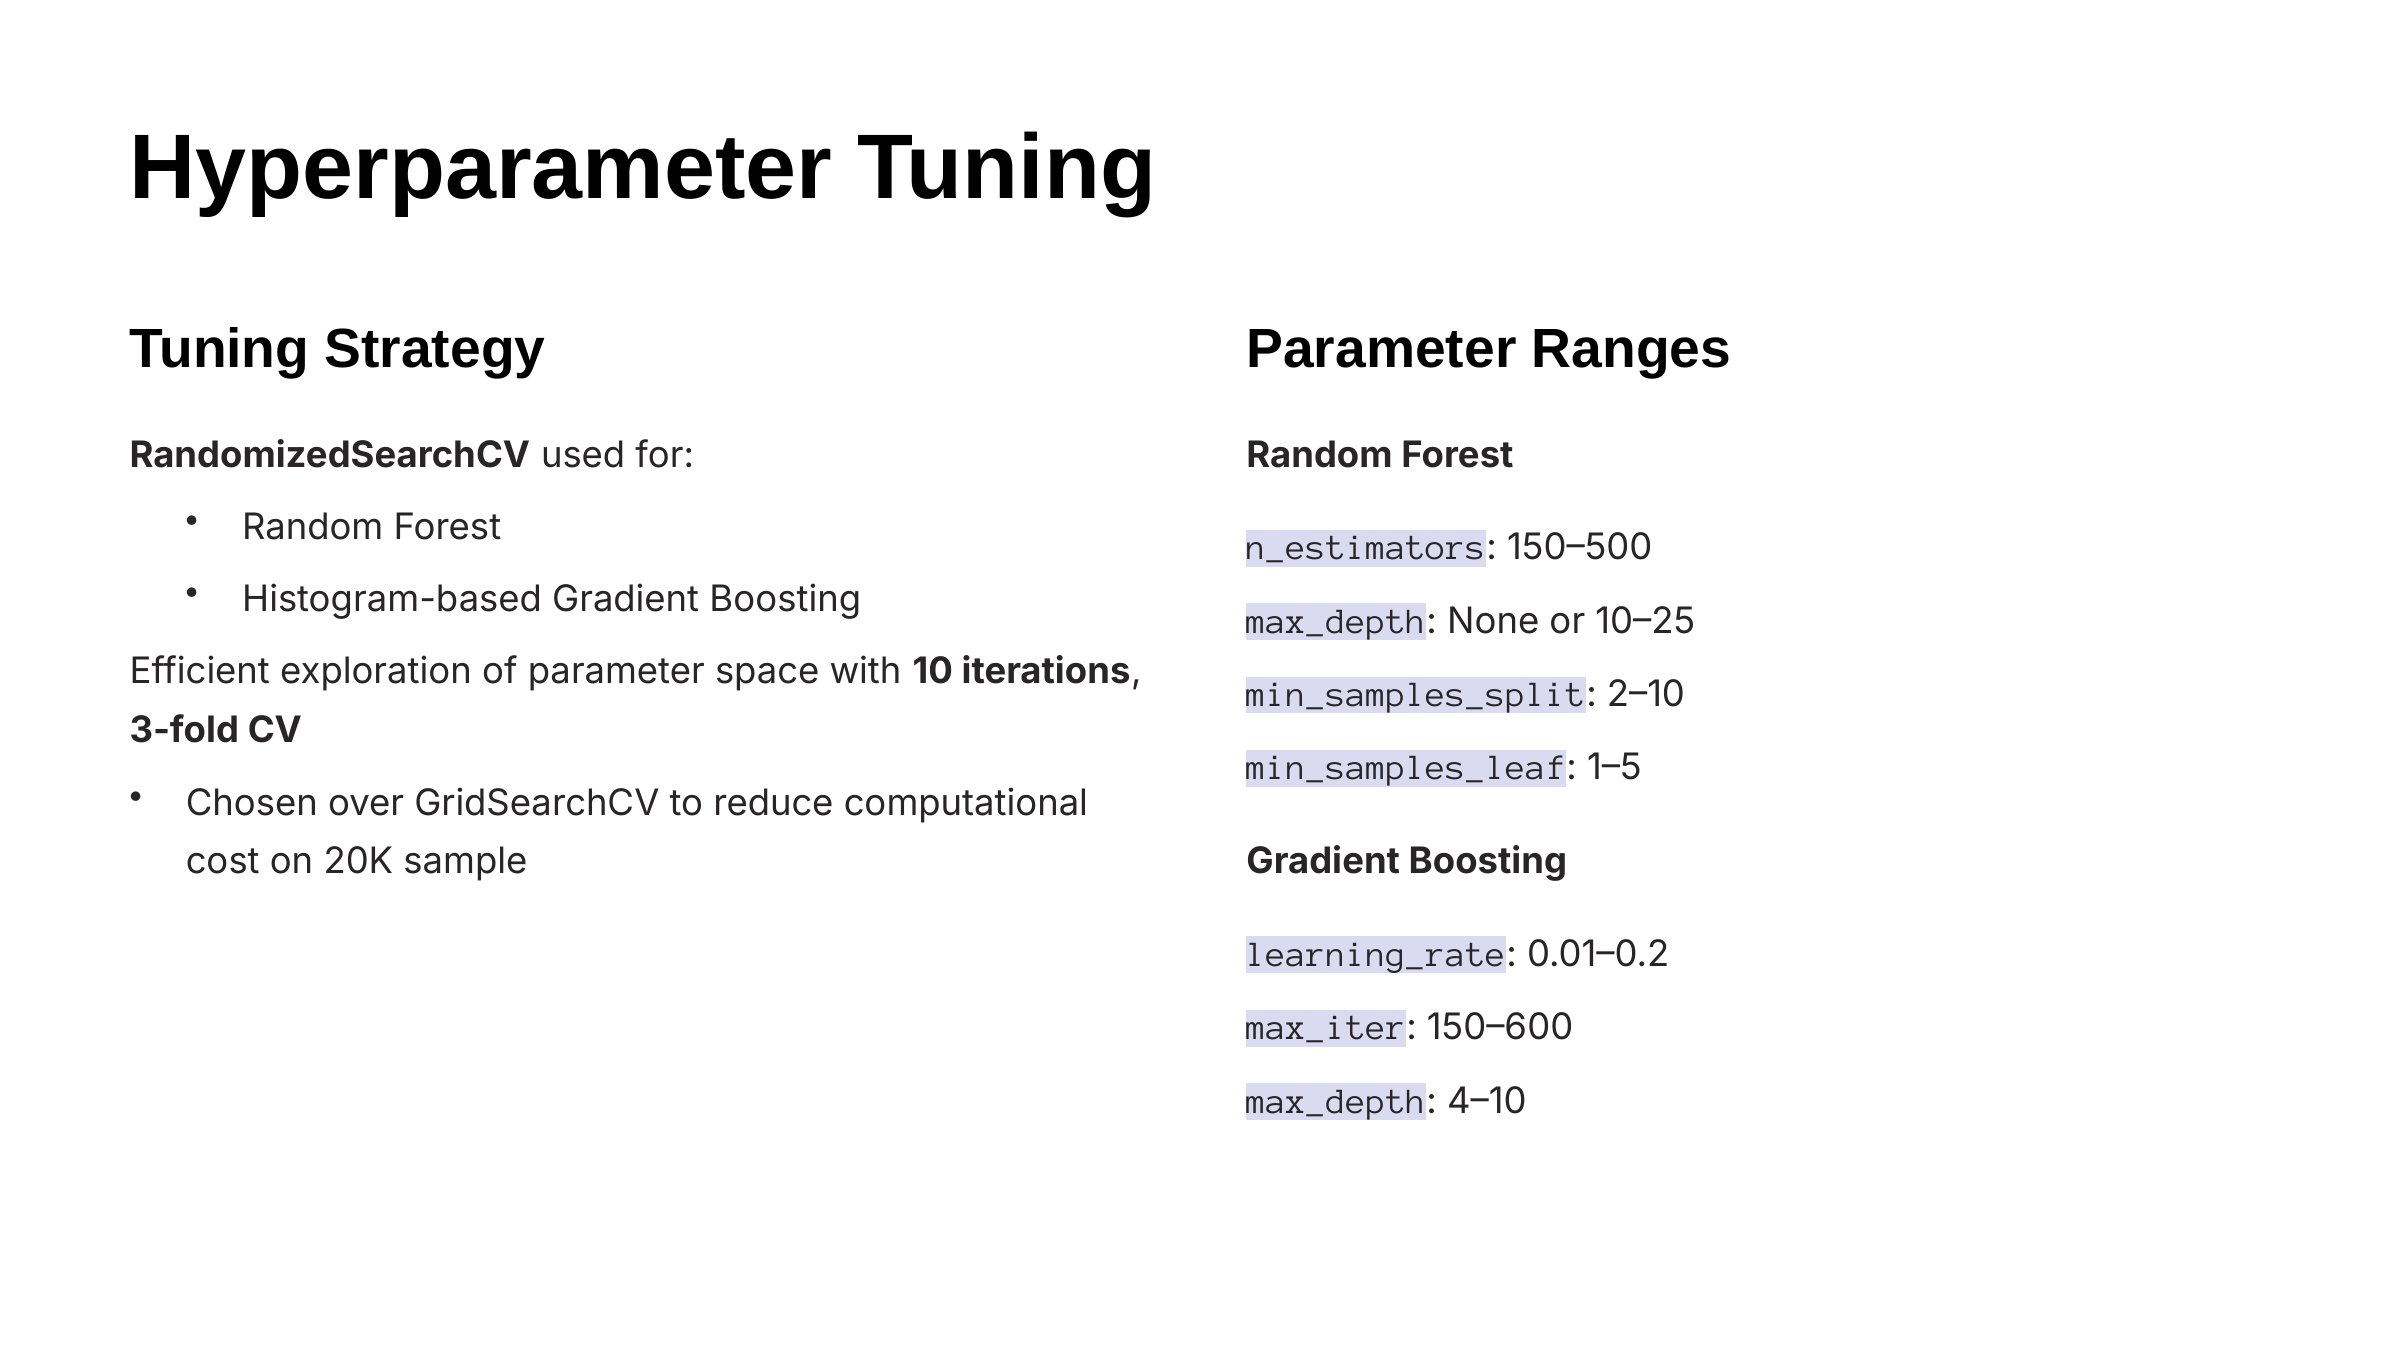

Hyperparameter Tuning
Tuning Strategy
Parameter Ranges
RandomizedSearchCV used for:
Random Forest
Random Forest
n_estimators: 150–500
Histogram-based Gradient Boosting
max_depth: None or 10–25
Efficient exploration of parameter space with 10 iterations, 3-fold CV
min_samples_split: 2–10
min_samples_leaf: 1–5
Chosen over GridSearchCV to reduce computational cost on 20K sample
Gradient Boosting
learning_rate: 0.01–0.2

max_iter: 150–600
max_depth: 4–10